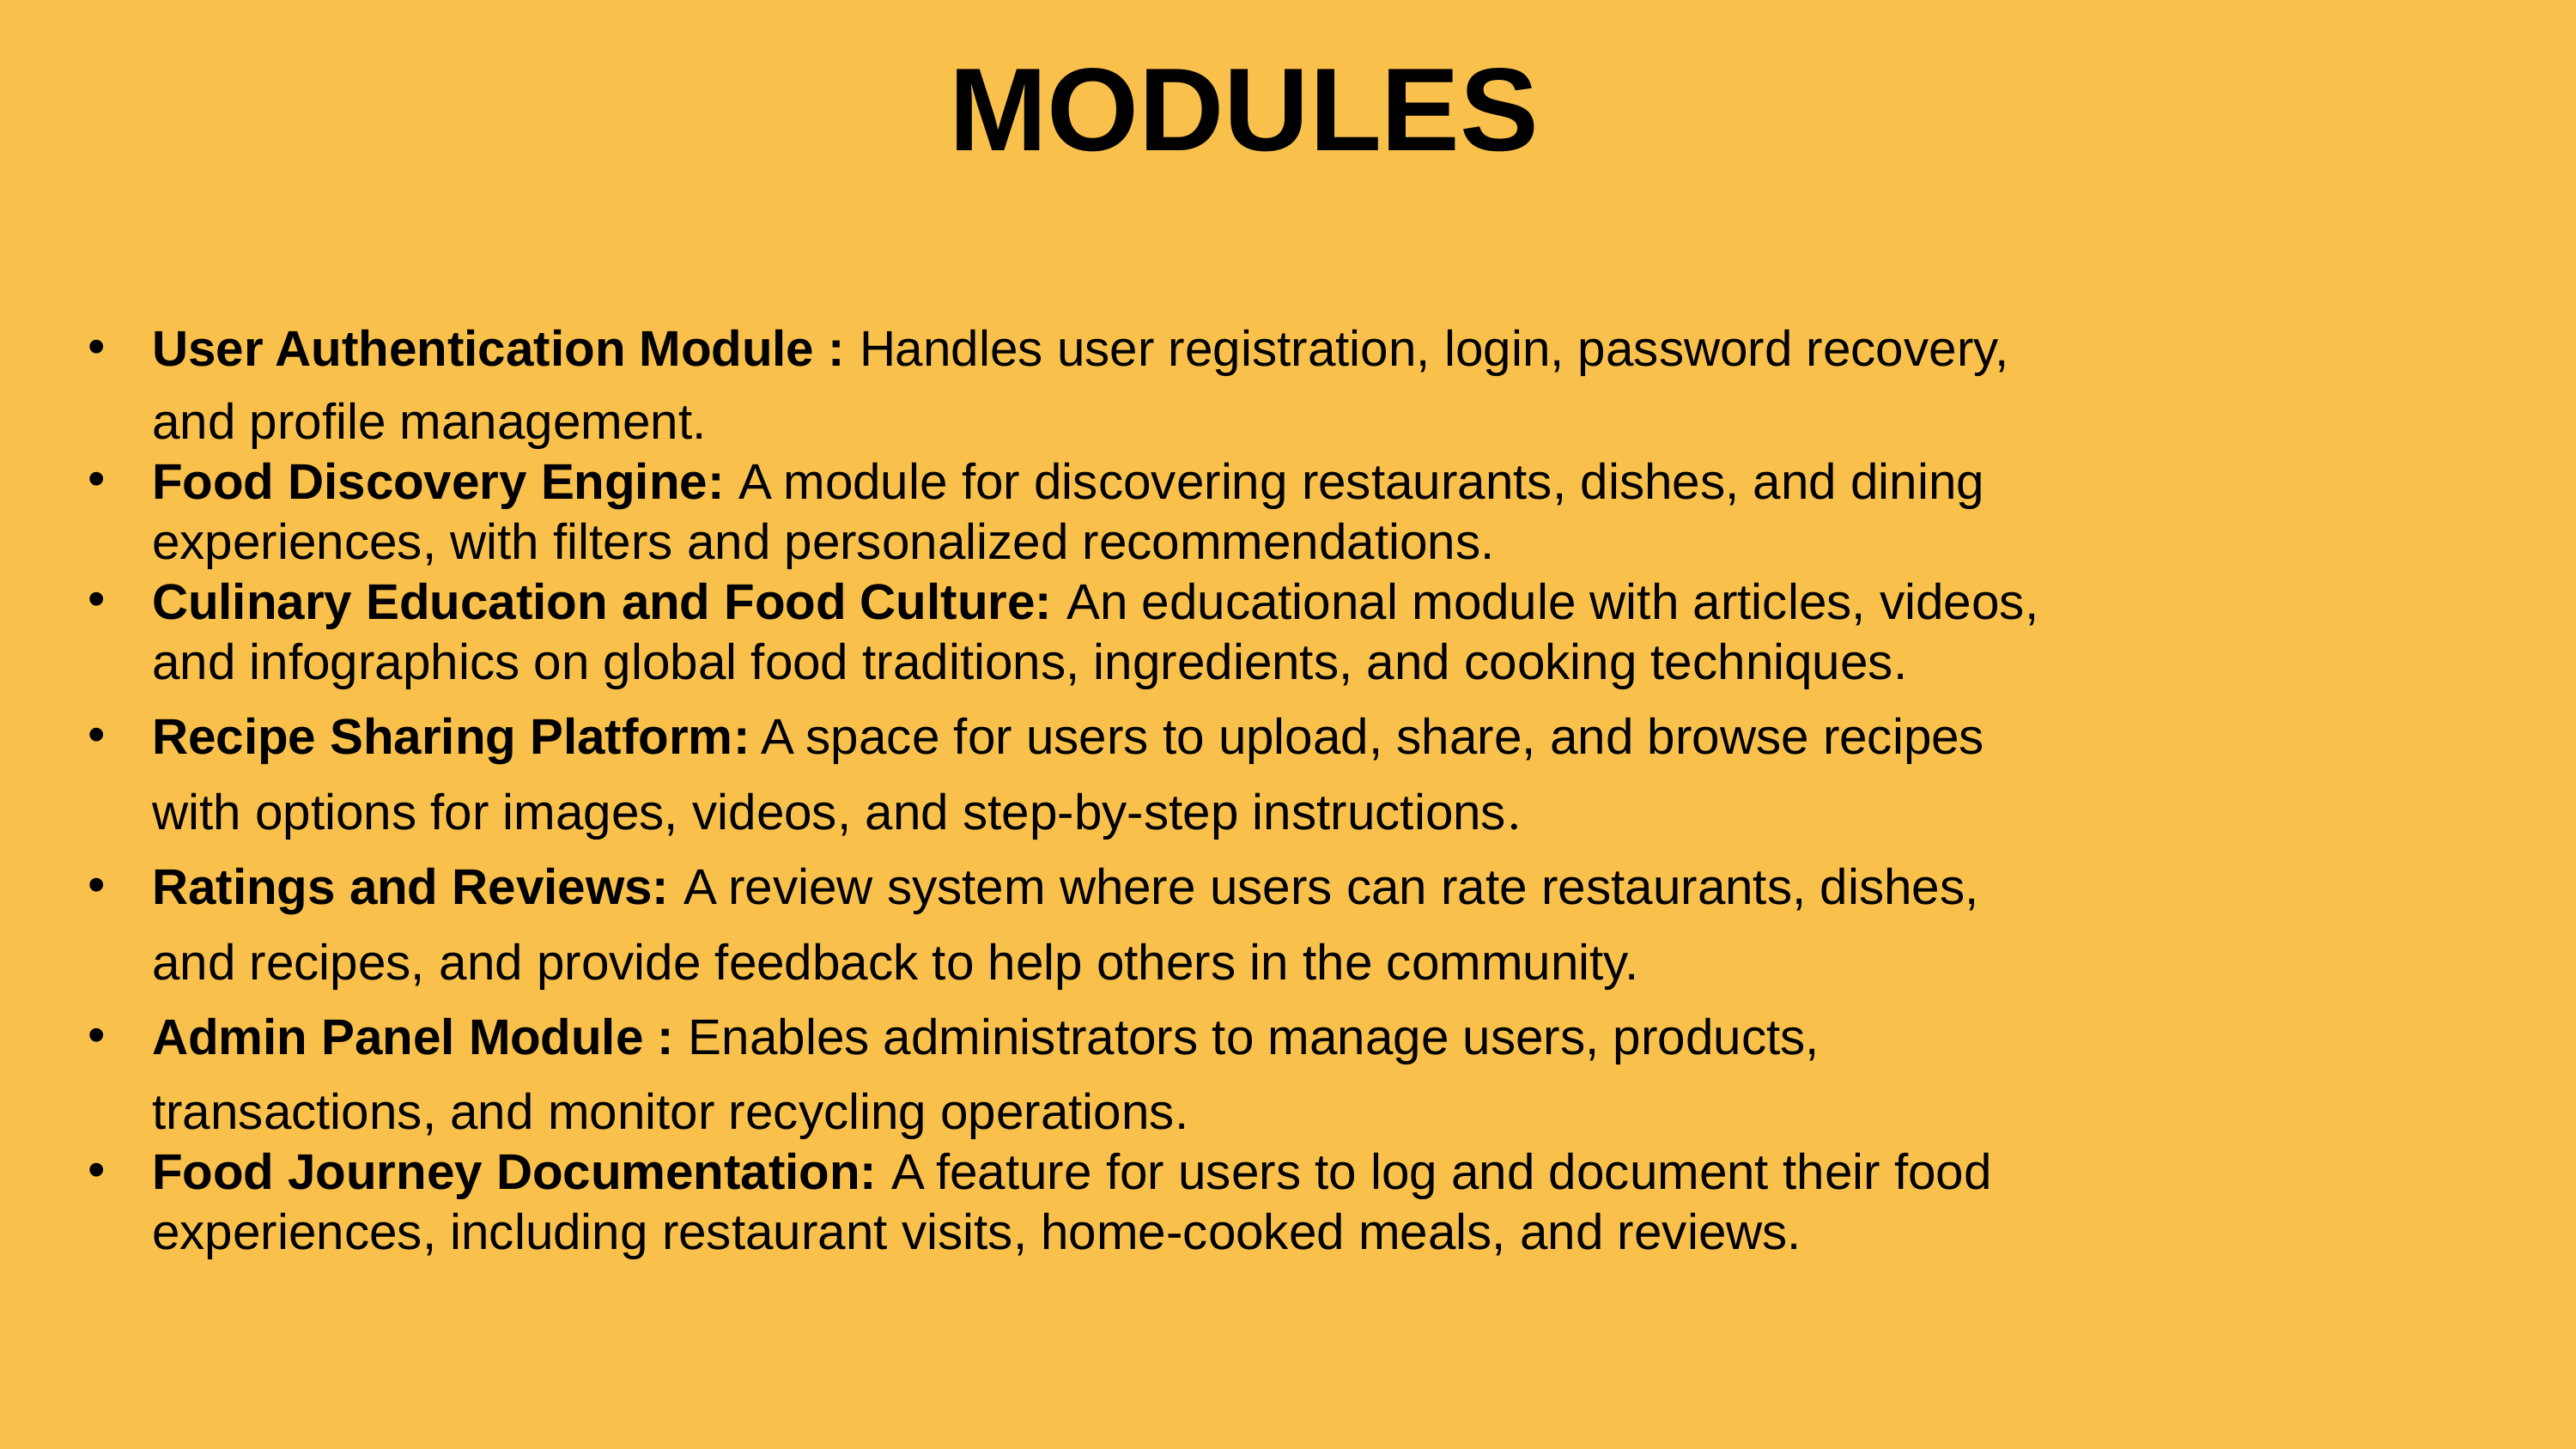

A back-end module for platform management, including user moderation, content curation, and data analytics.

MODULES
User Authentication Module : Handles user registration, login, password recovery, and profile management.
Food Discovery Engine: A module for discovering restaurants, dishes, and dining experiences, with filters and personalized recommendations.
Culinary Education and Food Culture: An educational module with articles, videos, and infographics on global food traditions, ingredients, and cooking techniques.
Recipe Sharing Platform: A space for users to upload, share, and browse recipes with options for images, videos, and step-by-step instructions.
Ratings and Reviews: A review system where users can rate restaurants, dishes, and recipes, and provide feedback to help others in the community.
Admin Panel Module : Enables administrators to manage users, products, transactions, and monitor recycling operations.
Food Journey Documentation: A feature for users to log and document their food experiences, including restaurant visits, home-cooked meals, and reviews.